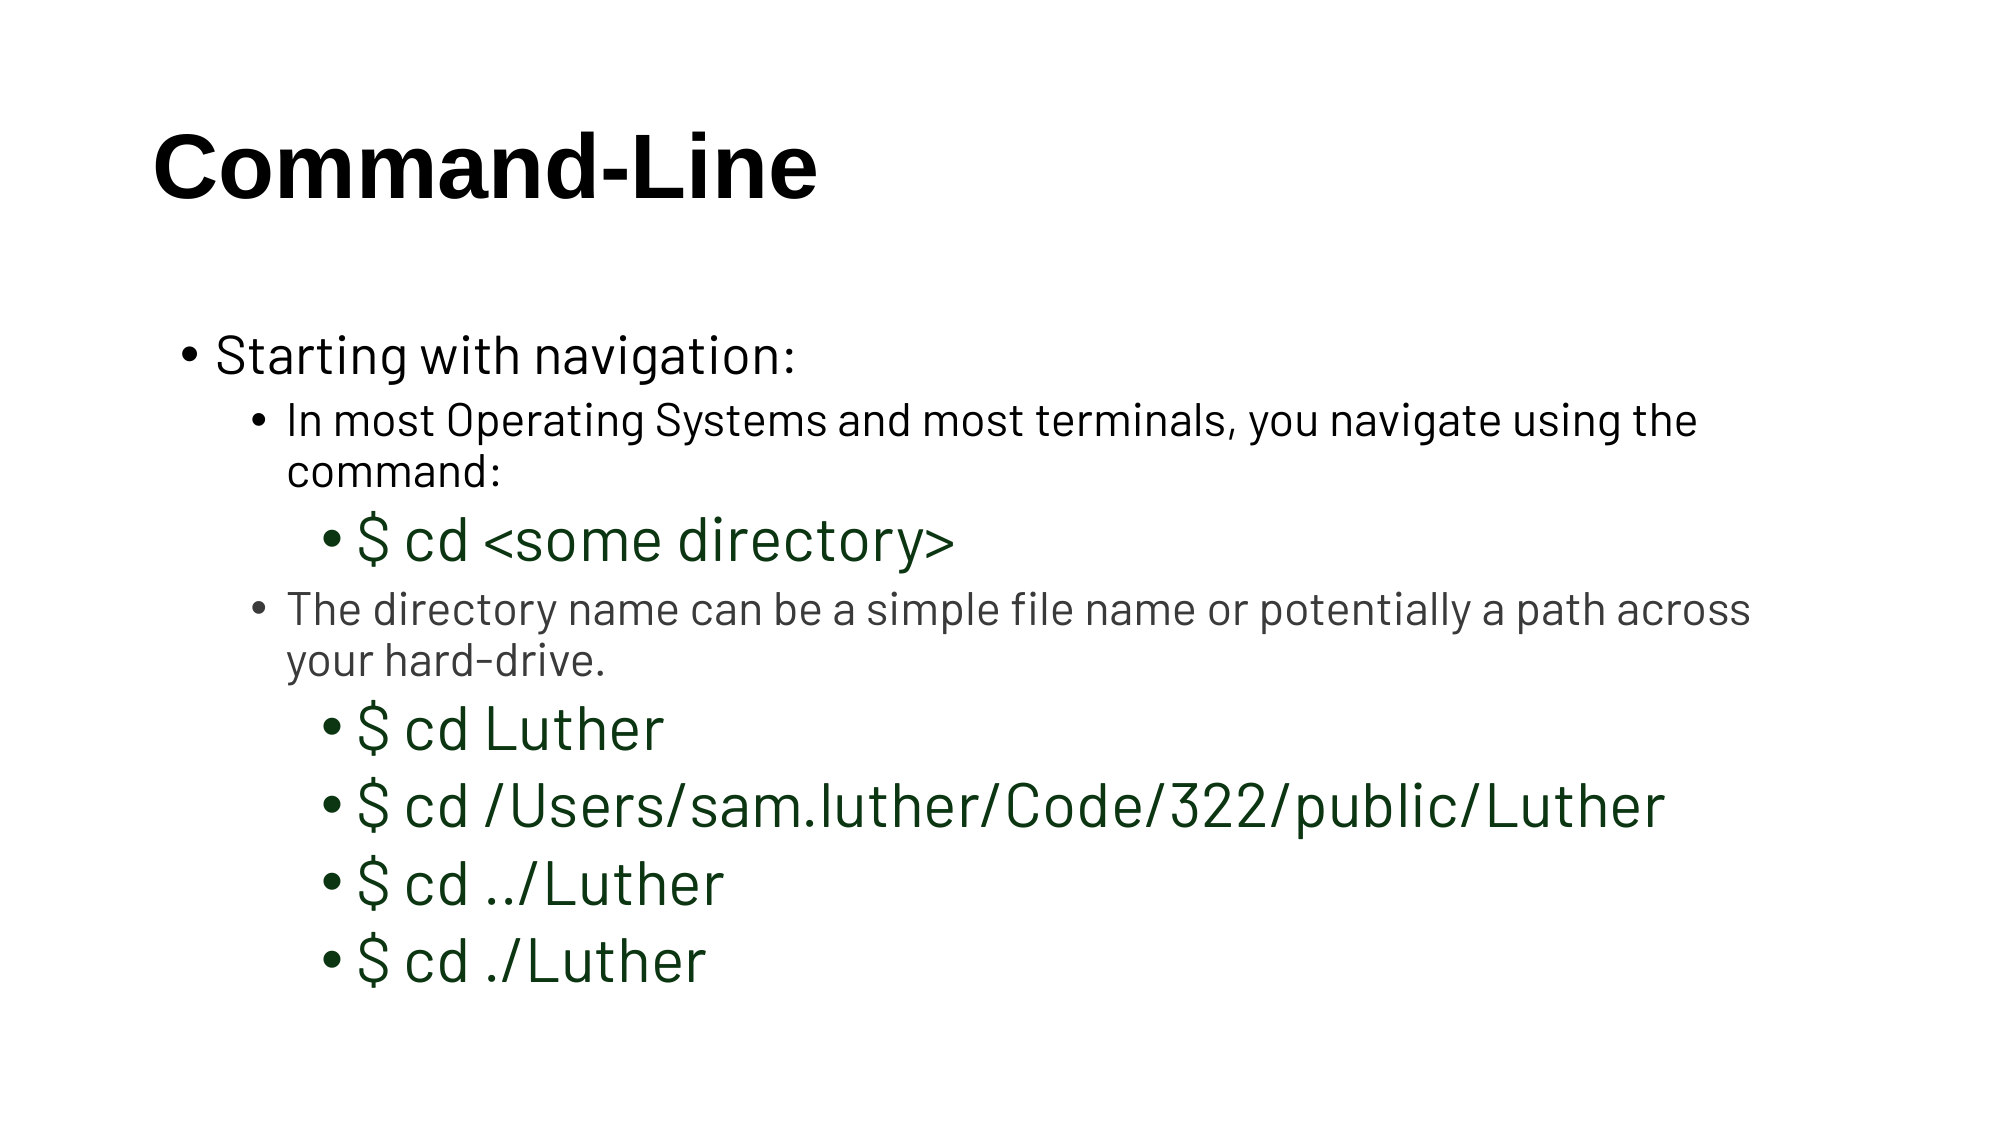

# Command-Line
Starting with navigation:
In most Operating Systems and most terminals, you navigate using the command:
$ cd <some directory>
The directory name can be a simple file name or potentially a path across your hard-drive.
$ cd Luther
$ cd /Users/sam.luther/Code/322/public/Luther
$ cd ../Luther
$ cd ./Luther